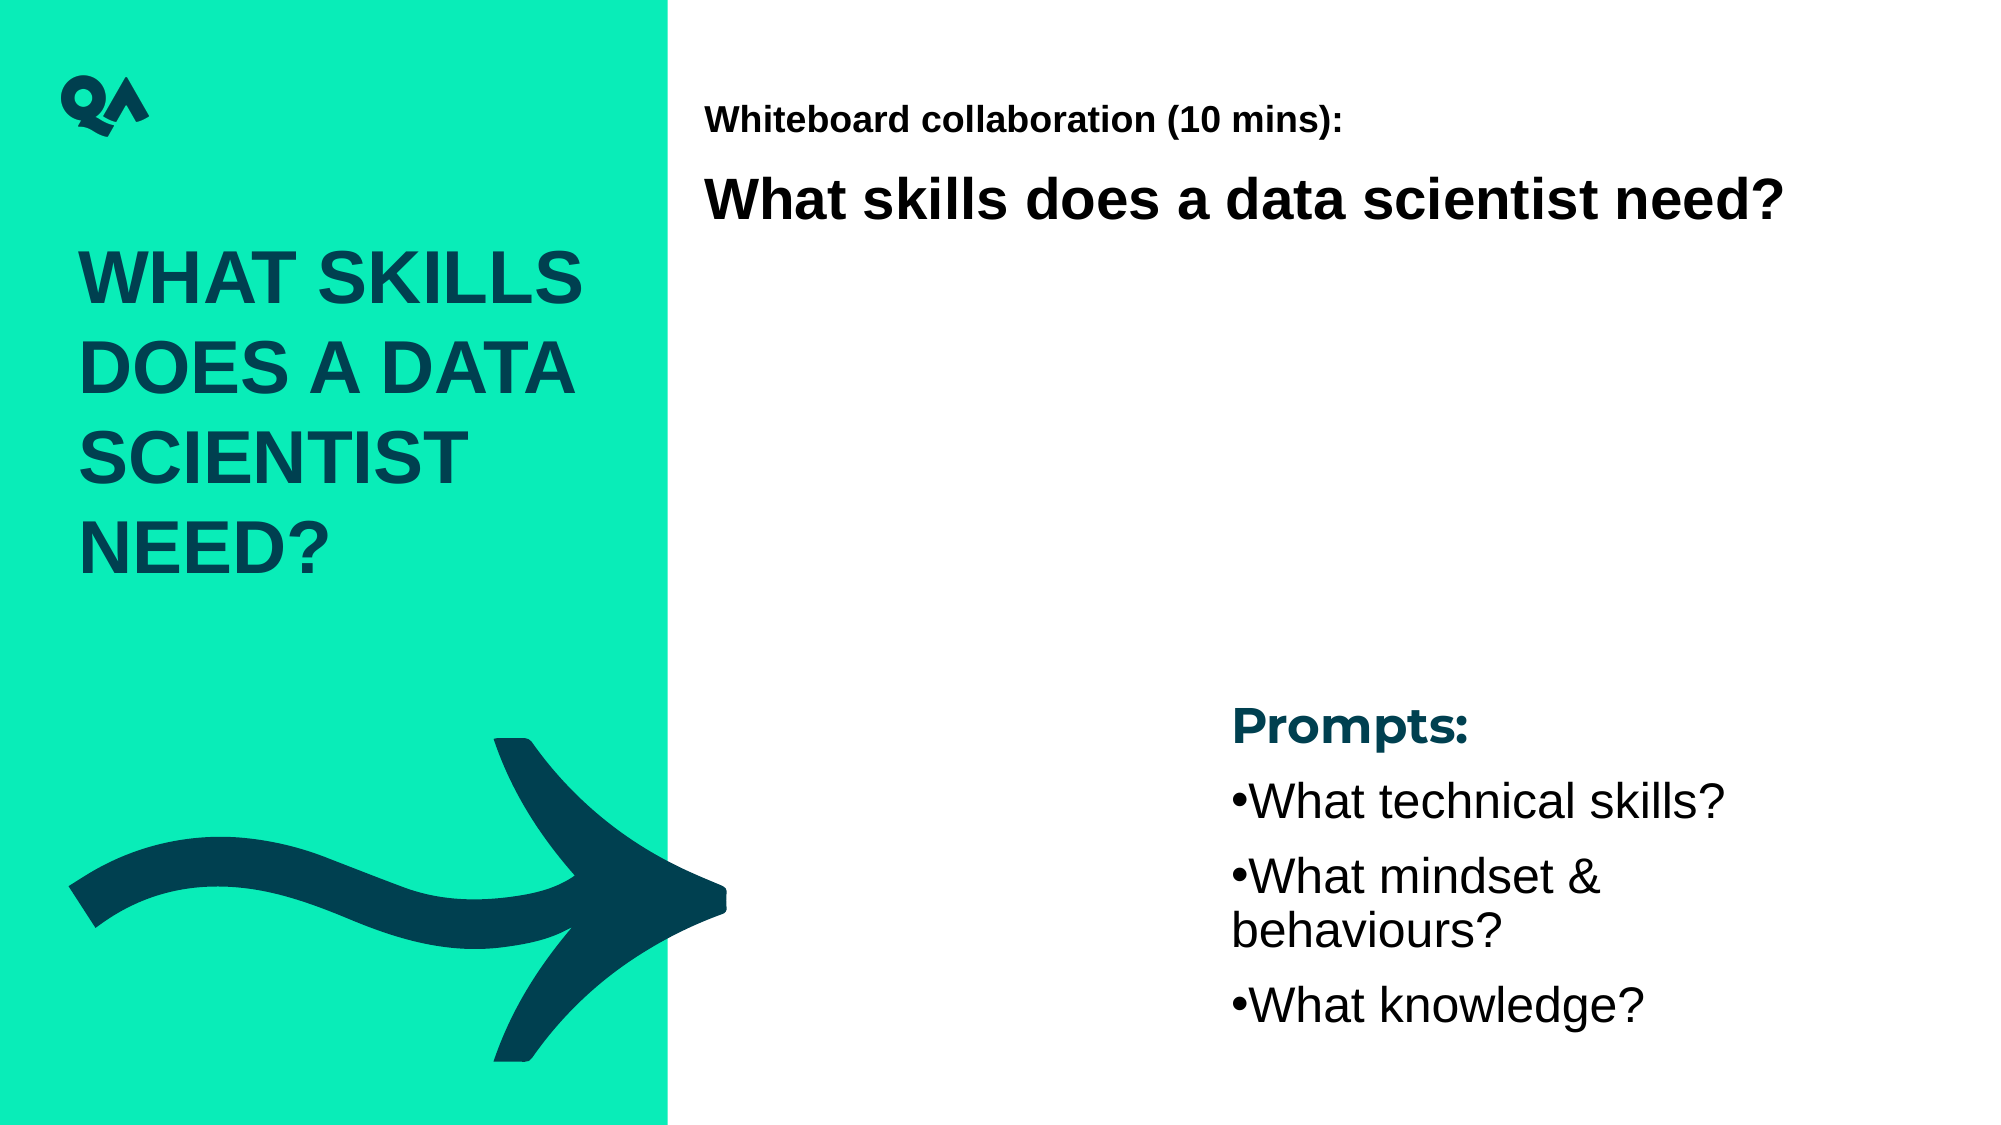

Whiteboard collaboration (10 mins):
What skills does a data scientist need?

What skills does a data scientist need?
Prompts:
What technical skills?
What mindset & behaviours?
What knowledge?